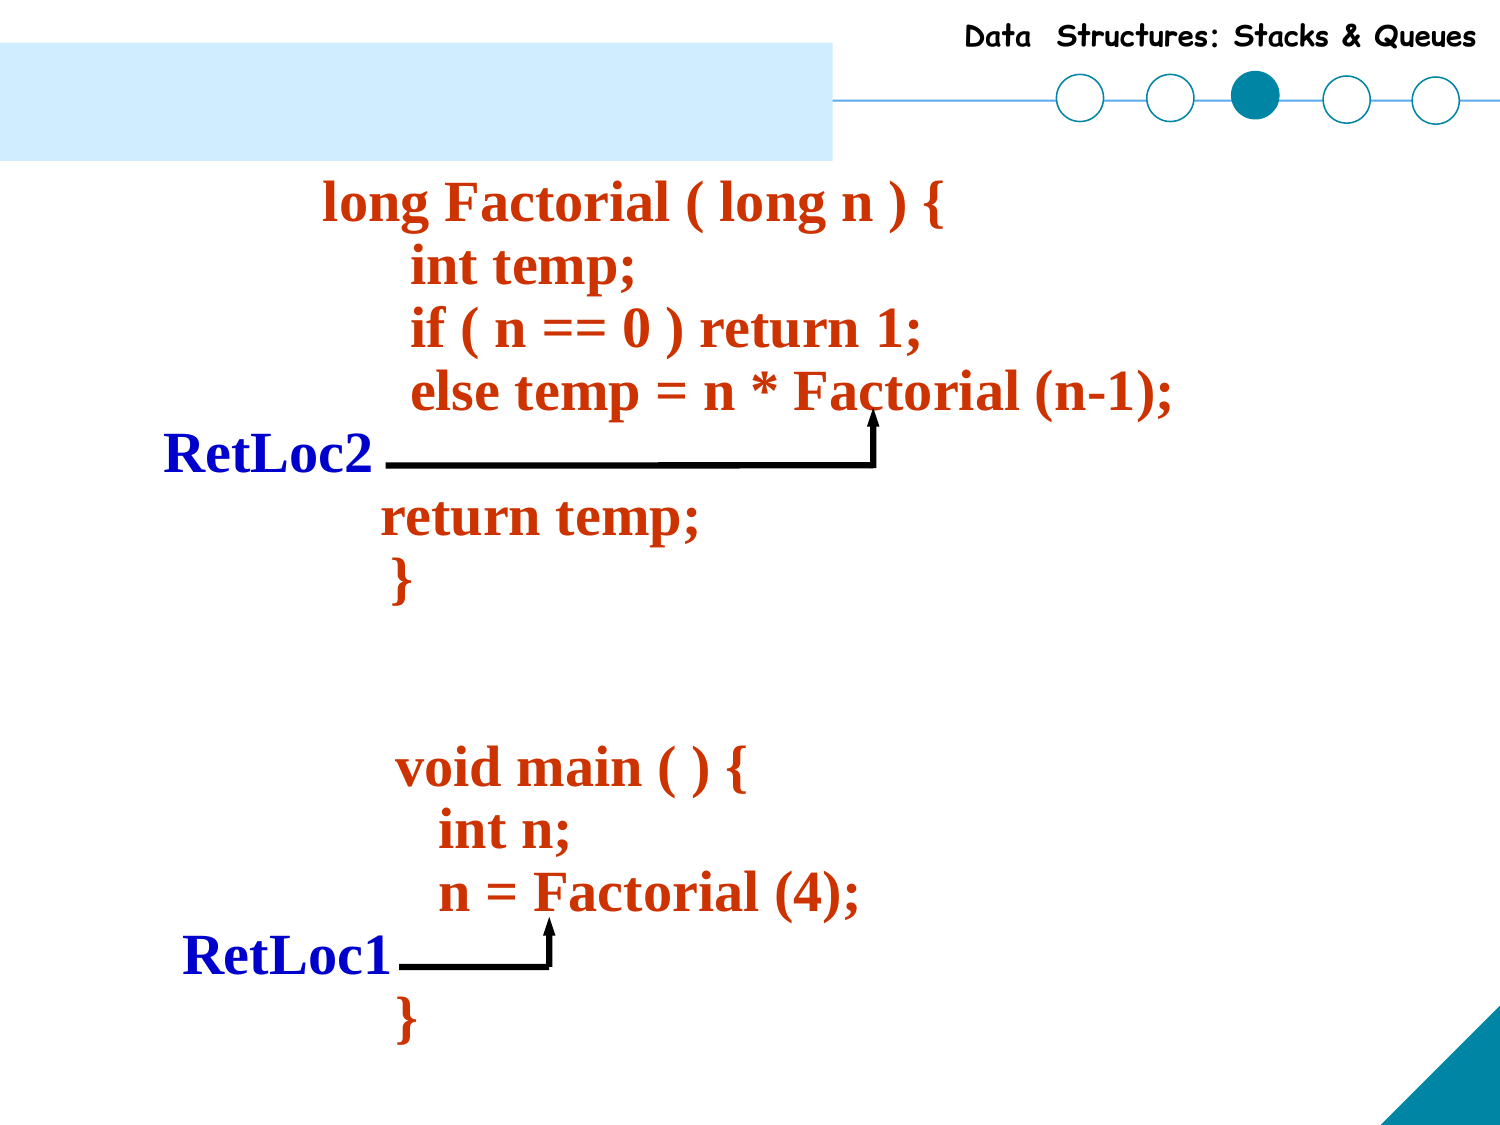

long Factorial ( long n ) {
                        int temp;
                        if ( n == 0 ) return 1;
                        else temp = n * Factorial (n-1);
       RetLoc2
                      return temp;
 		  }

		 void main ( ) {
		    int n;
 		    n = Factorial (4);
       RetLoc1
		 }